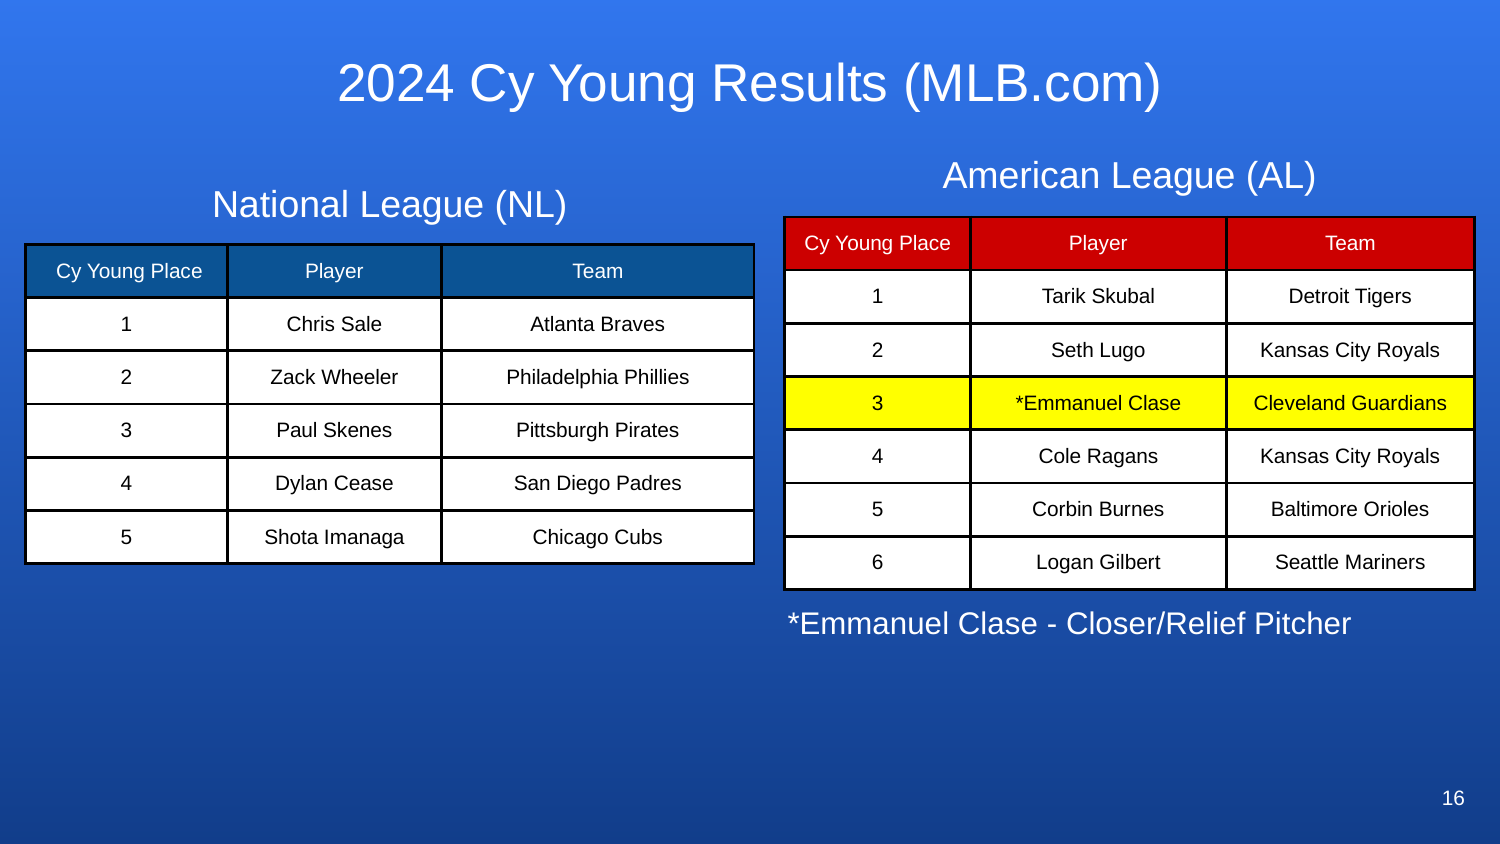

# 2024 Cy Young Results (MLB.com)
American League (AL)
National League (NL)
| Cy Young Place | Player | Team |
| --- | --- | --- |
| 1 | Tarik Skubal | Detroit Tigers |
| 2 | Seth Lugo | Kansas City Royals |
| 3 | \*Emmanuel Clase | Cleveland Guardians |
| 4 | Cole Ragans | Kansas City Royals |
| 5 | Corbin Burnes | Baltimore Orioles |
| 6 | Logan Gilbert | Seattle Mariners |
| Cy Young Place | Player | Team |
| --- | --- | --- |
| 1 | Chris Sale | Atlanta Braves |
| 2 | Zack Wheeler | Philadelphia Phillies |
| 3 | Paul Skenes | Pittsburgh Pirates |
| 4 | Dylan Cease | San Diego Padres |
| 5 | Shota Imanaga | Chicago Cubs |
*Emmanuel Clase - Closer/Relief Pitcher
16